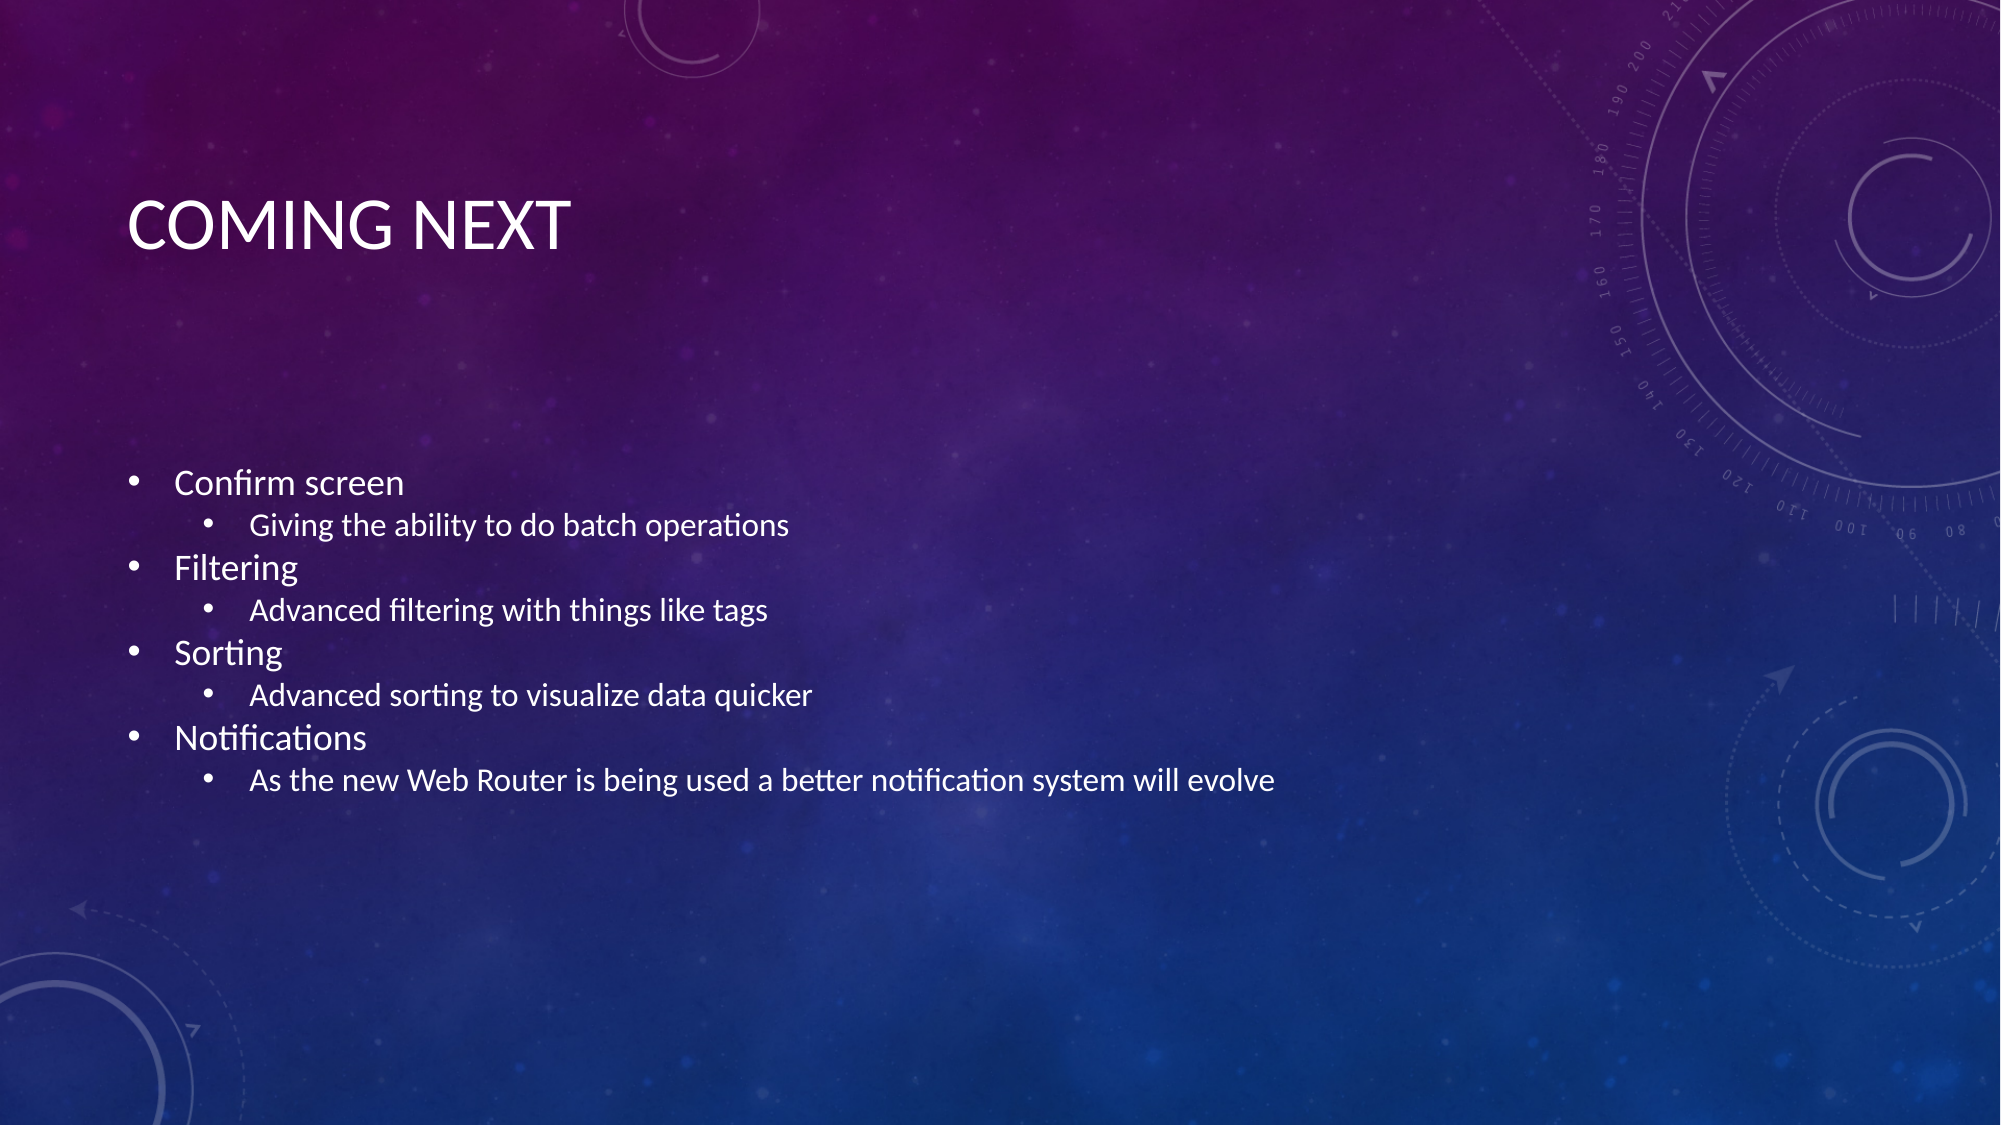

# Coming next
Confirm screen
Giving the ability to do batch operations
Filtering
Advanced filtering with things like tags
Sorting
Advanced sorting to visualize data quicker
Notifications
As the new Web Router is being used a better notification system will evolve